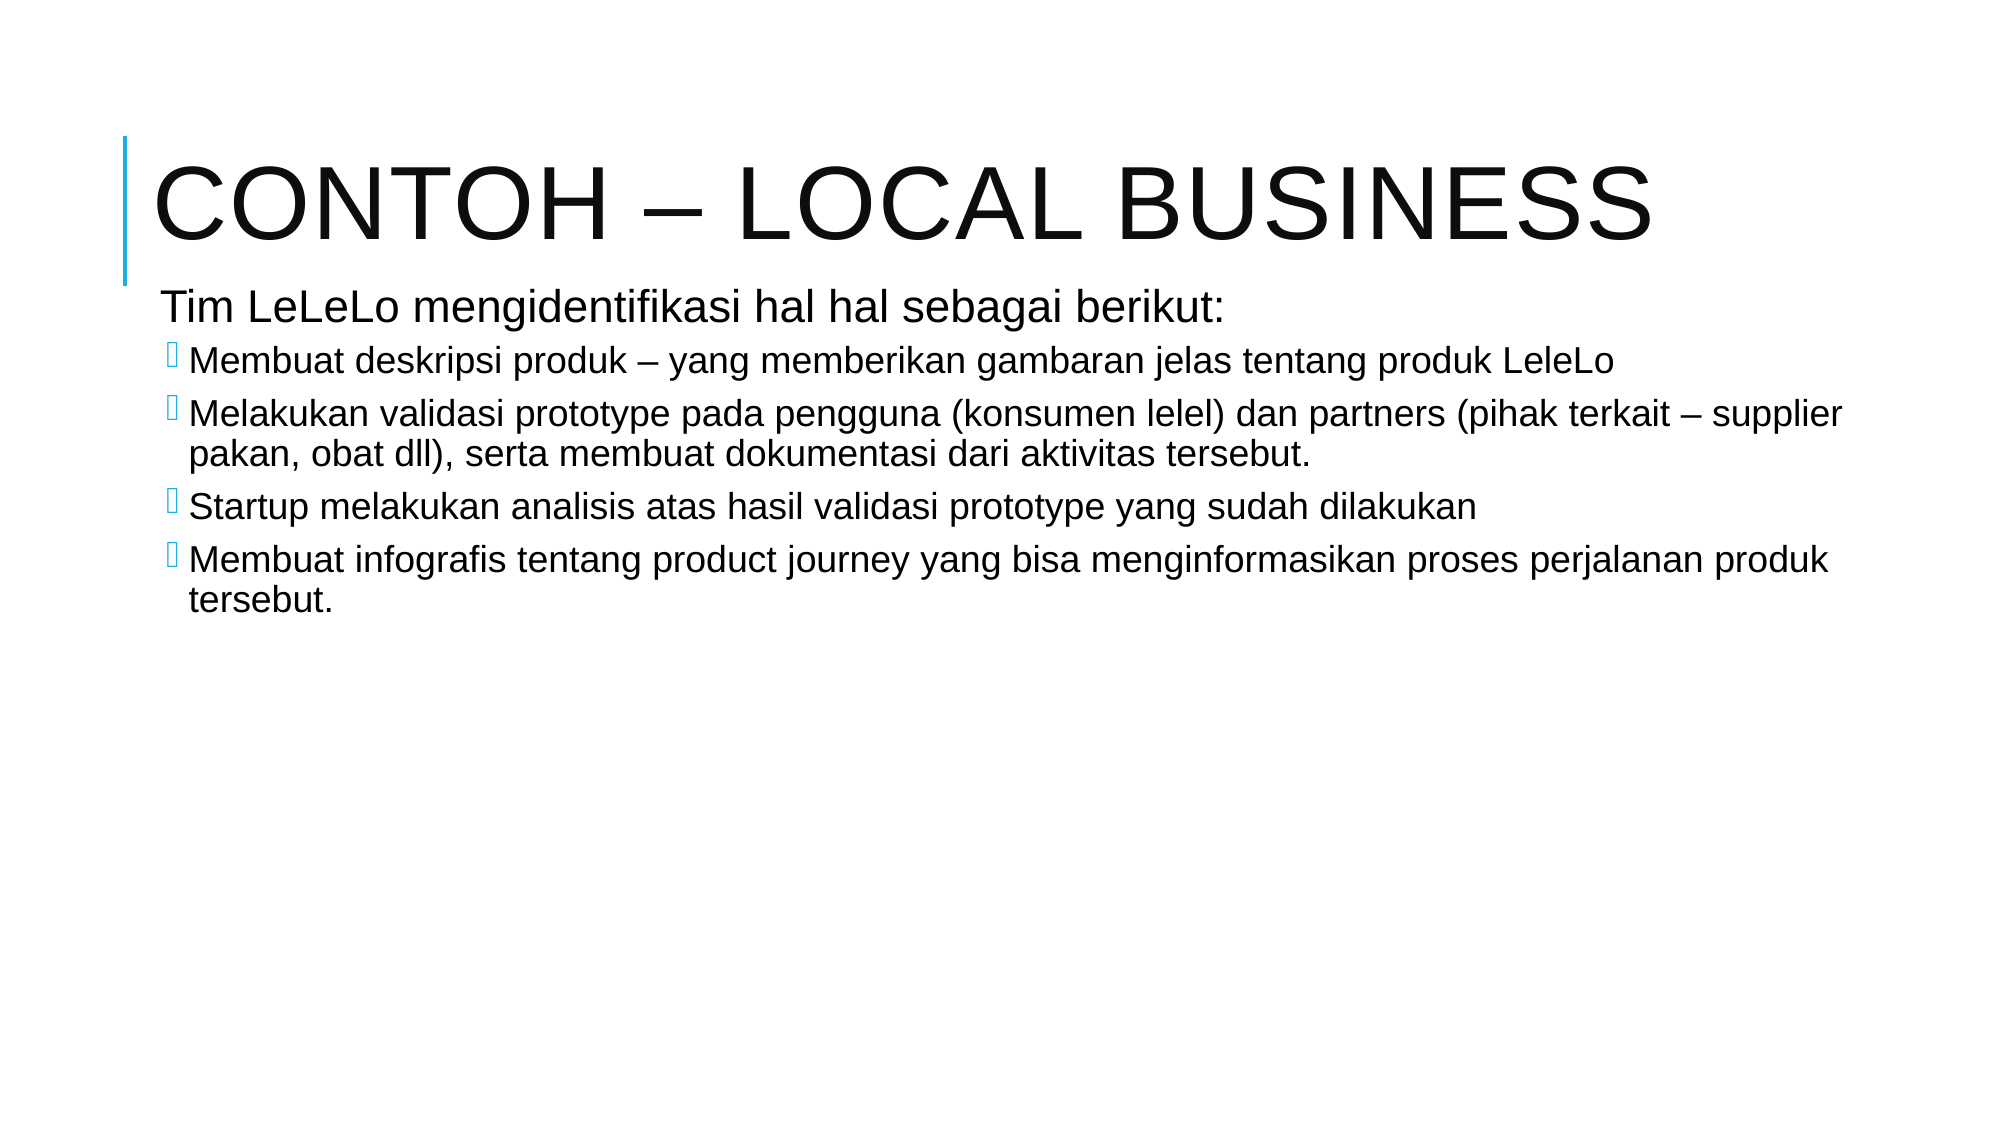

# Contoh – Local Business
Tim LeLeLo mengidentifikasi hal hal sebagai berikut:
Membuat deskripsi produk – yang memberikan gambaran jelas tentang produk LeleLo
Melakukan validasi prototype pada pengguna (konsumen lelel) dan partners (pihak terkait – supplier pakan, obat dll), serta membuat dokumentasi dari aktivitas tersebut.
Startup melakukan analisis atas hasil validasi prototype yang sudah dilakukan
Membuat infografis tentang product journey yang bisa menginformasikan proses perjalanan produk tersebut.